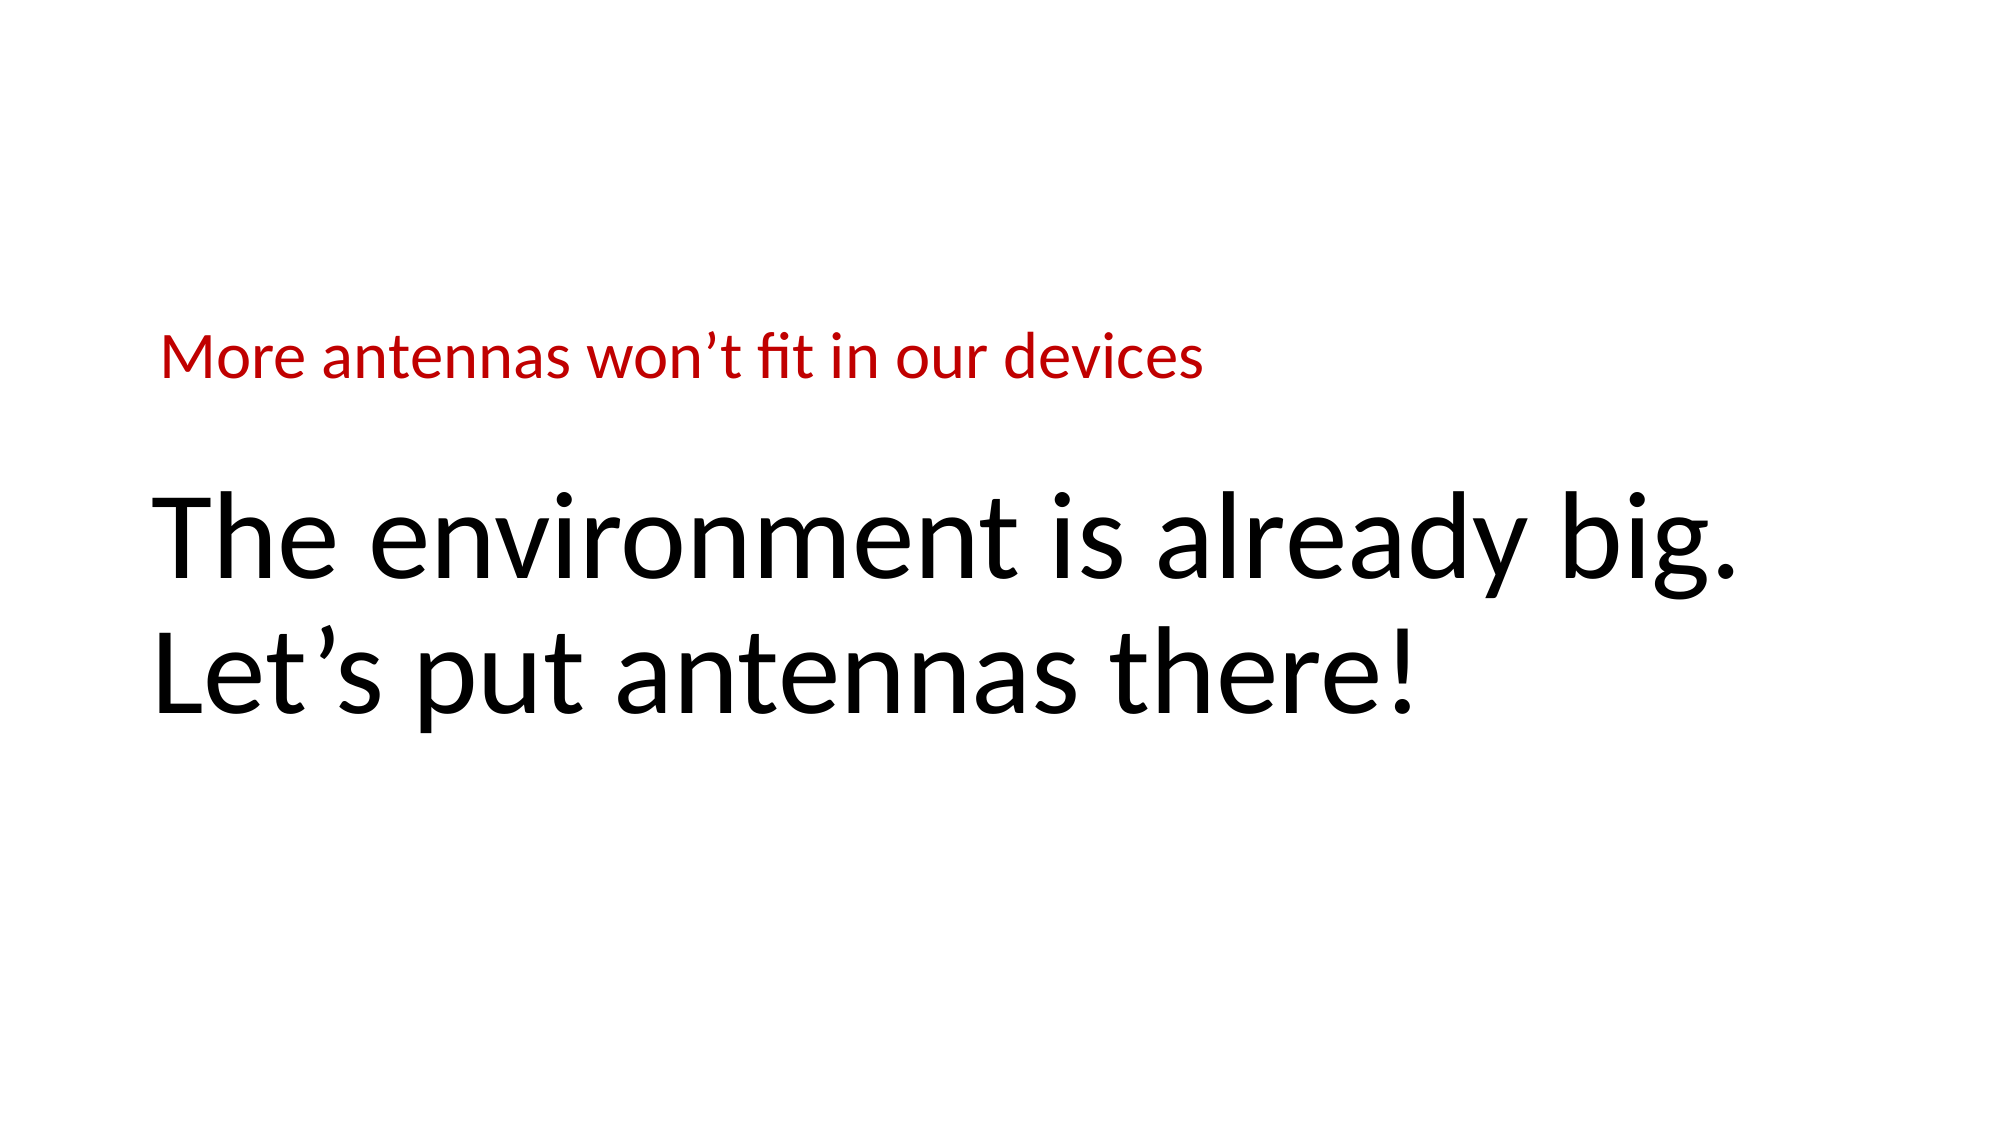

# The environment is already big. Let’s put antennas there!
More antennas won’t fit in our devices